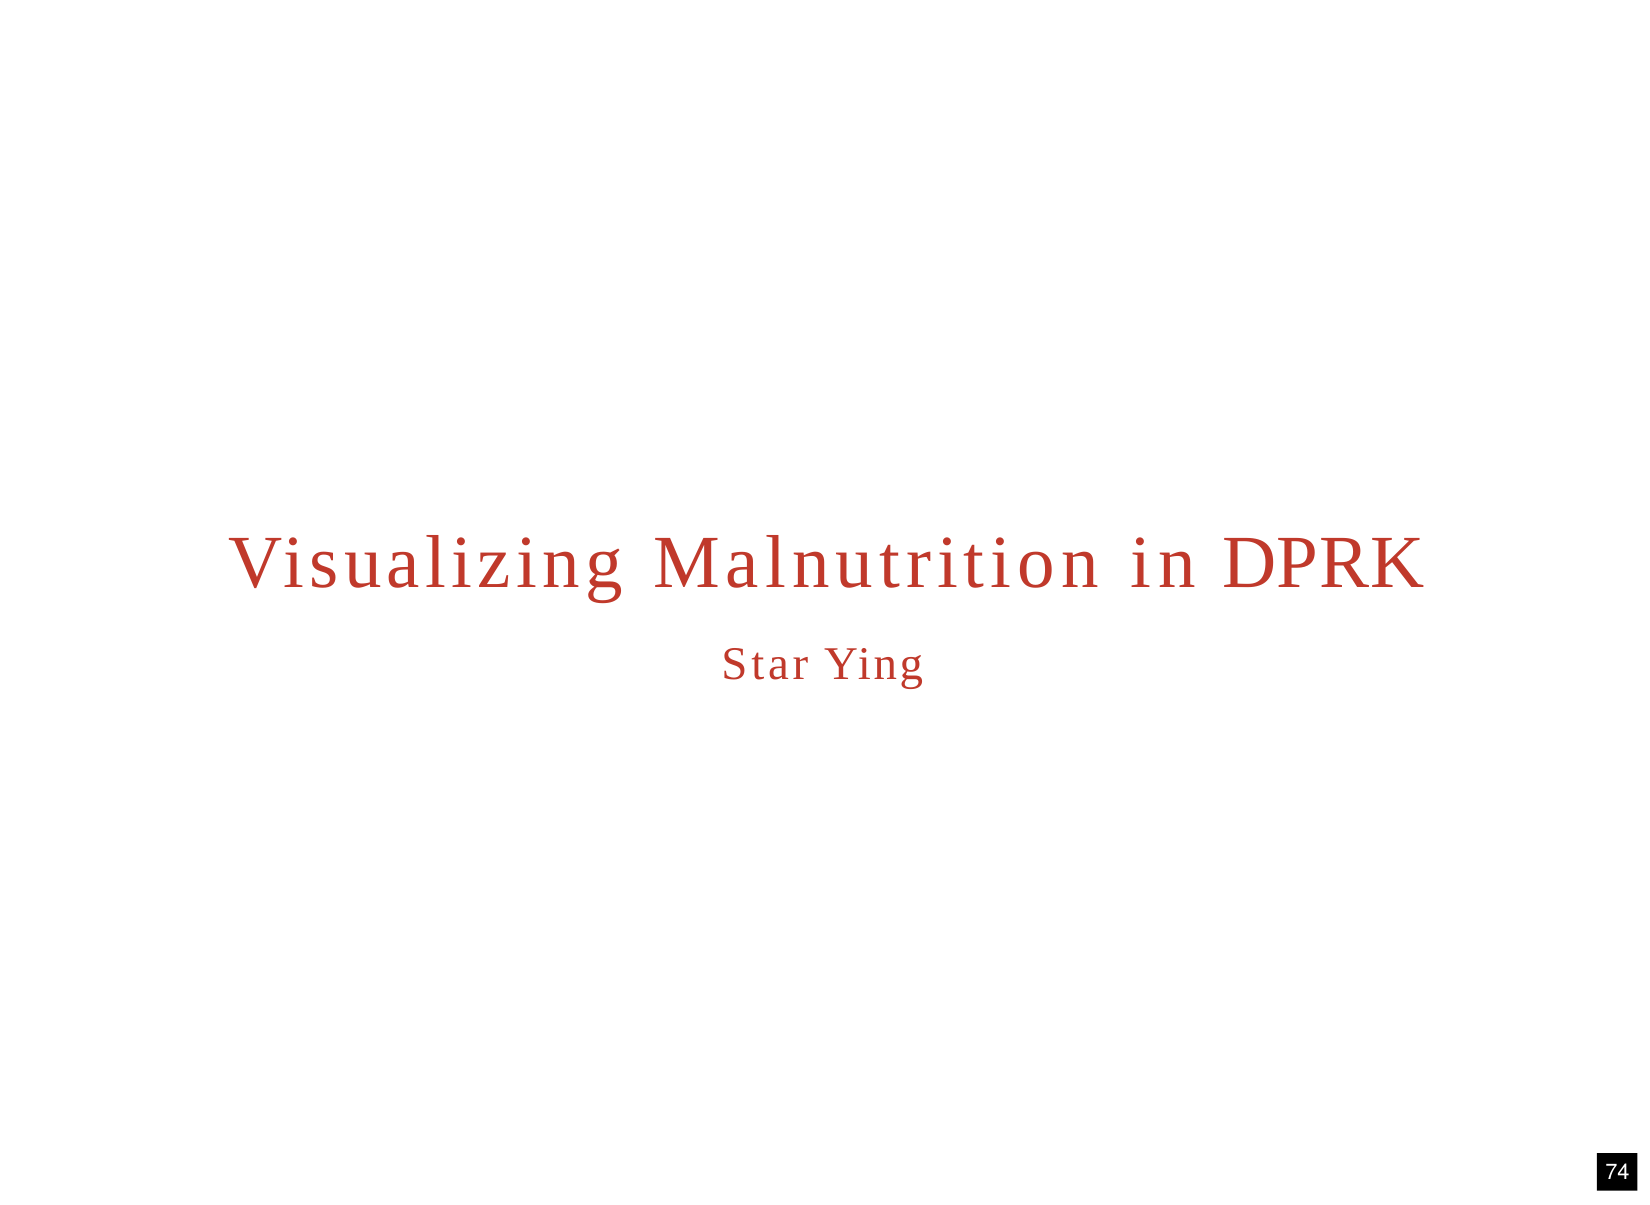

# Visualizing Malnutrition in DPRK
Star Ying
74